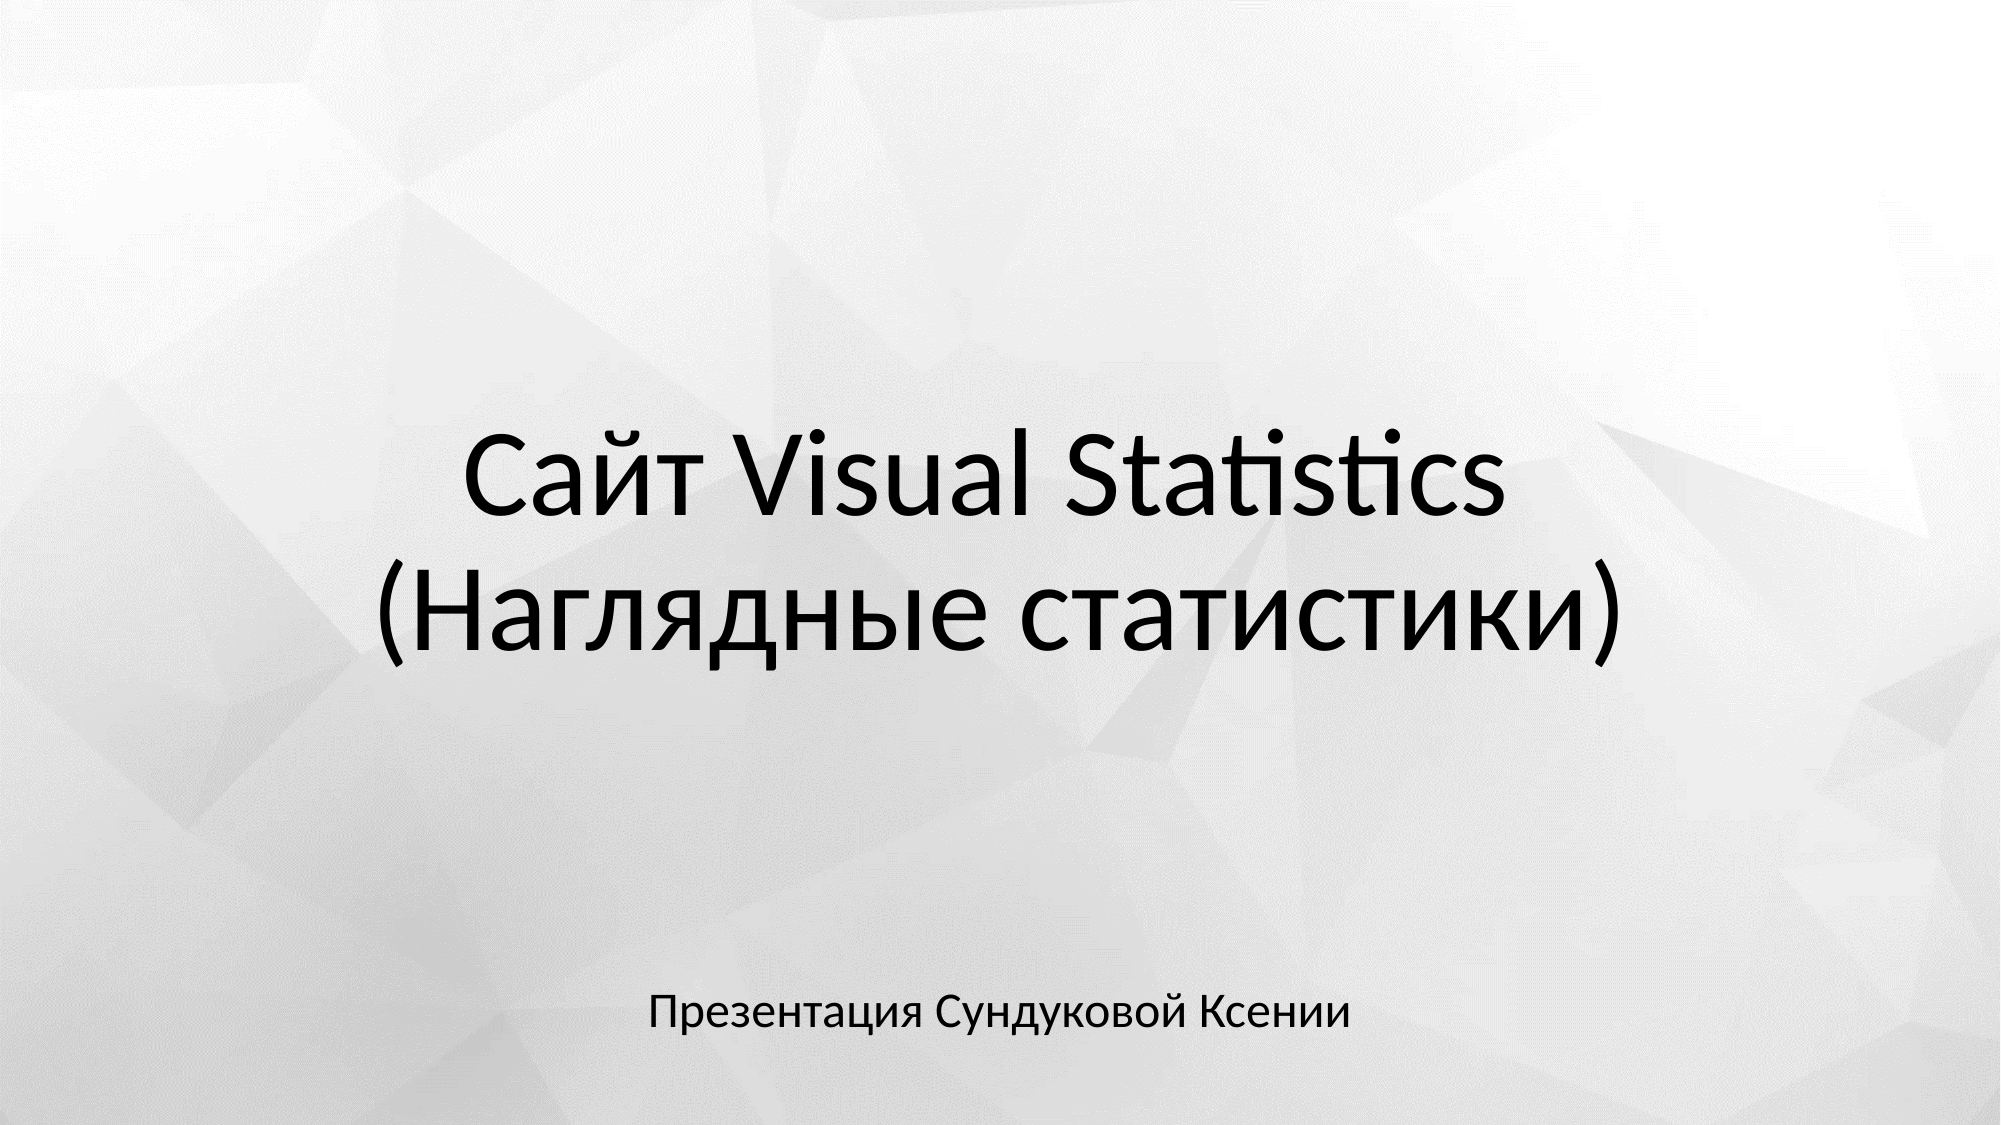

# Сайт Visual Statistics (Наглядные статистики)
Презентация Сундуковой Ксении